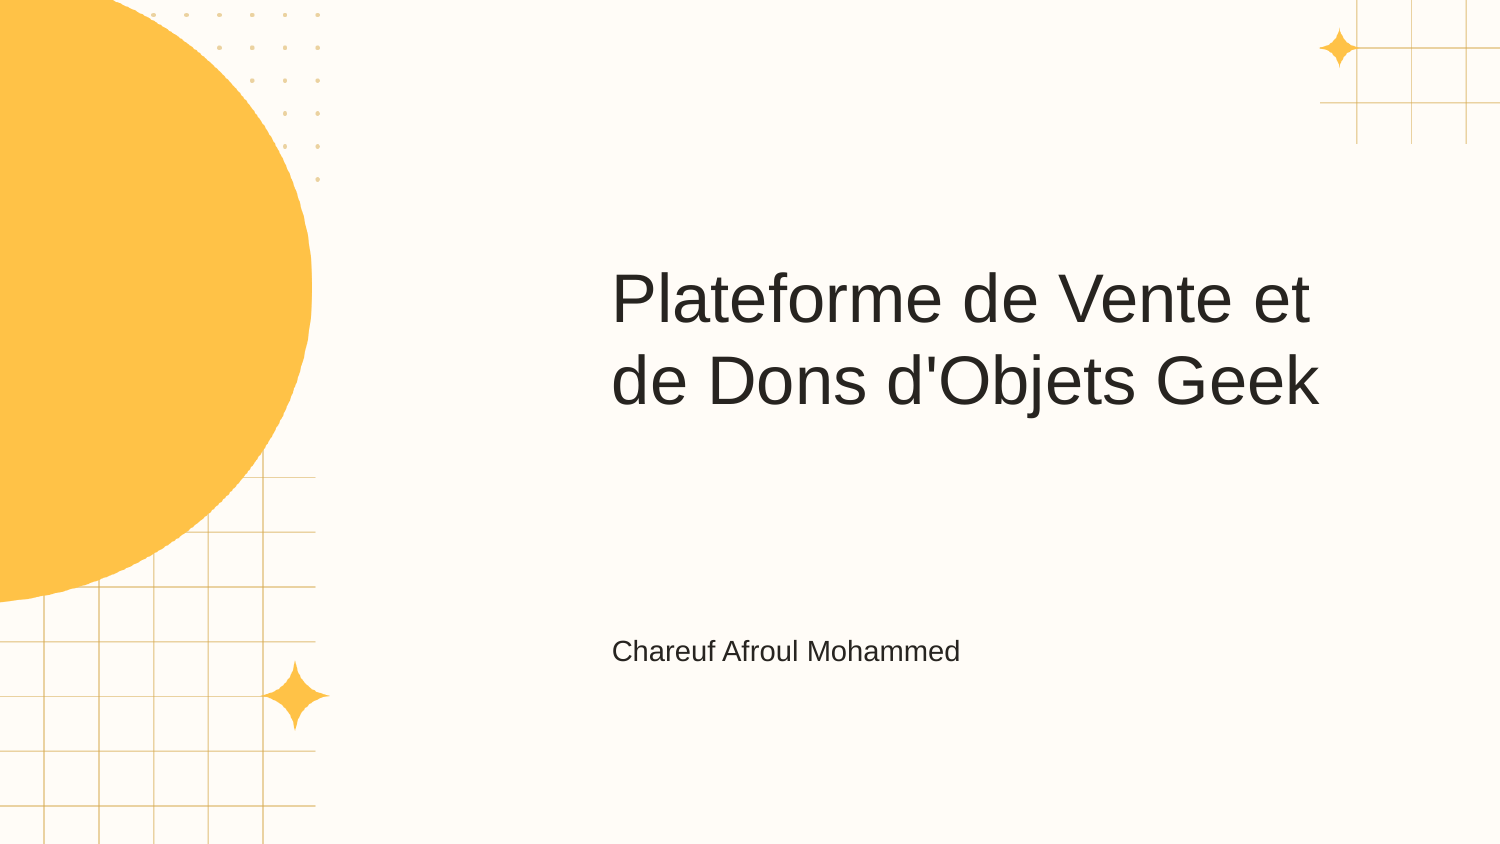

Plateforme de Vente et de Dons d'Objets Geek
Chareuf Afroul Mohammed